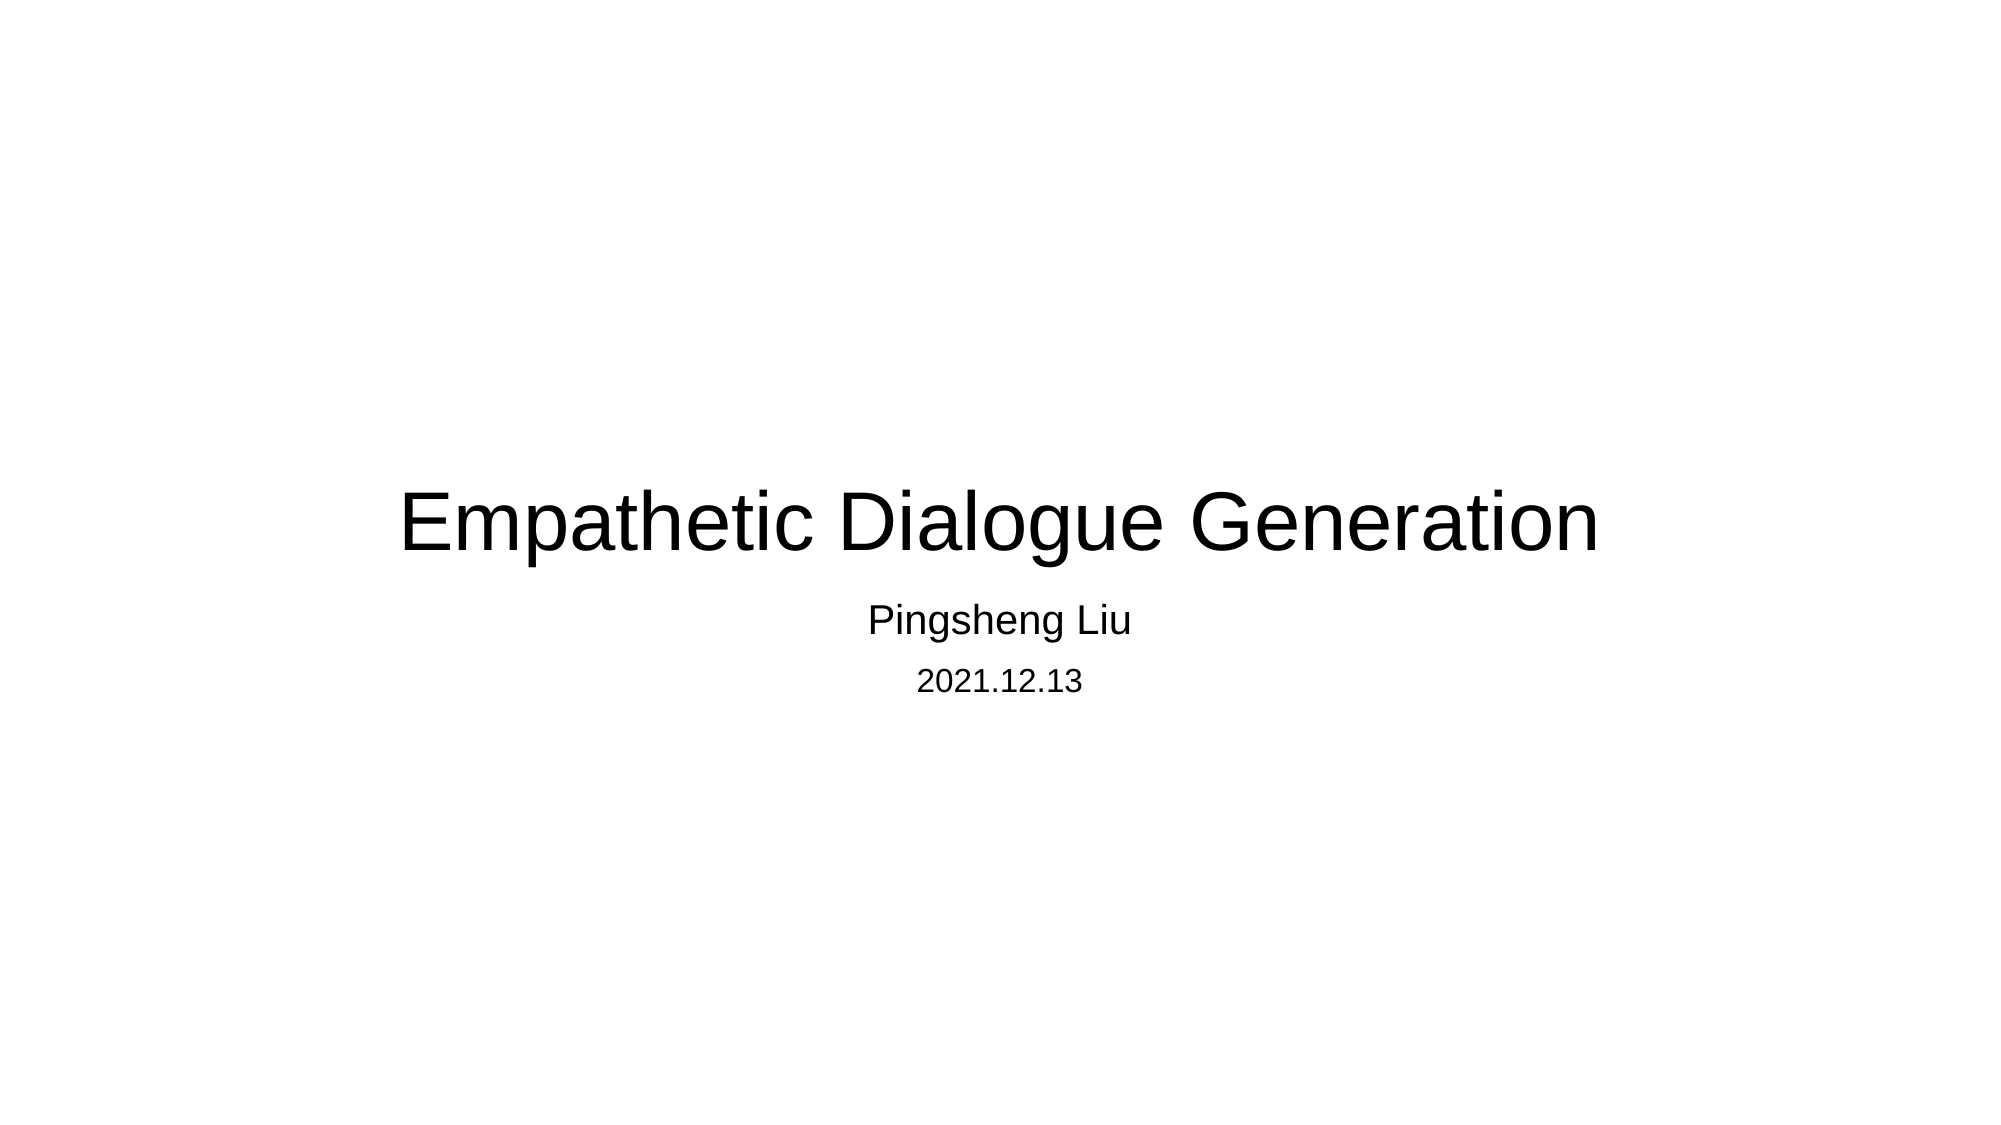

# Empathetic Dialogue Generation
Pingsheng Liu
2021.12.13